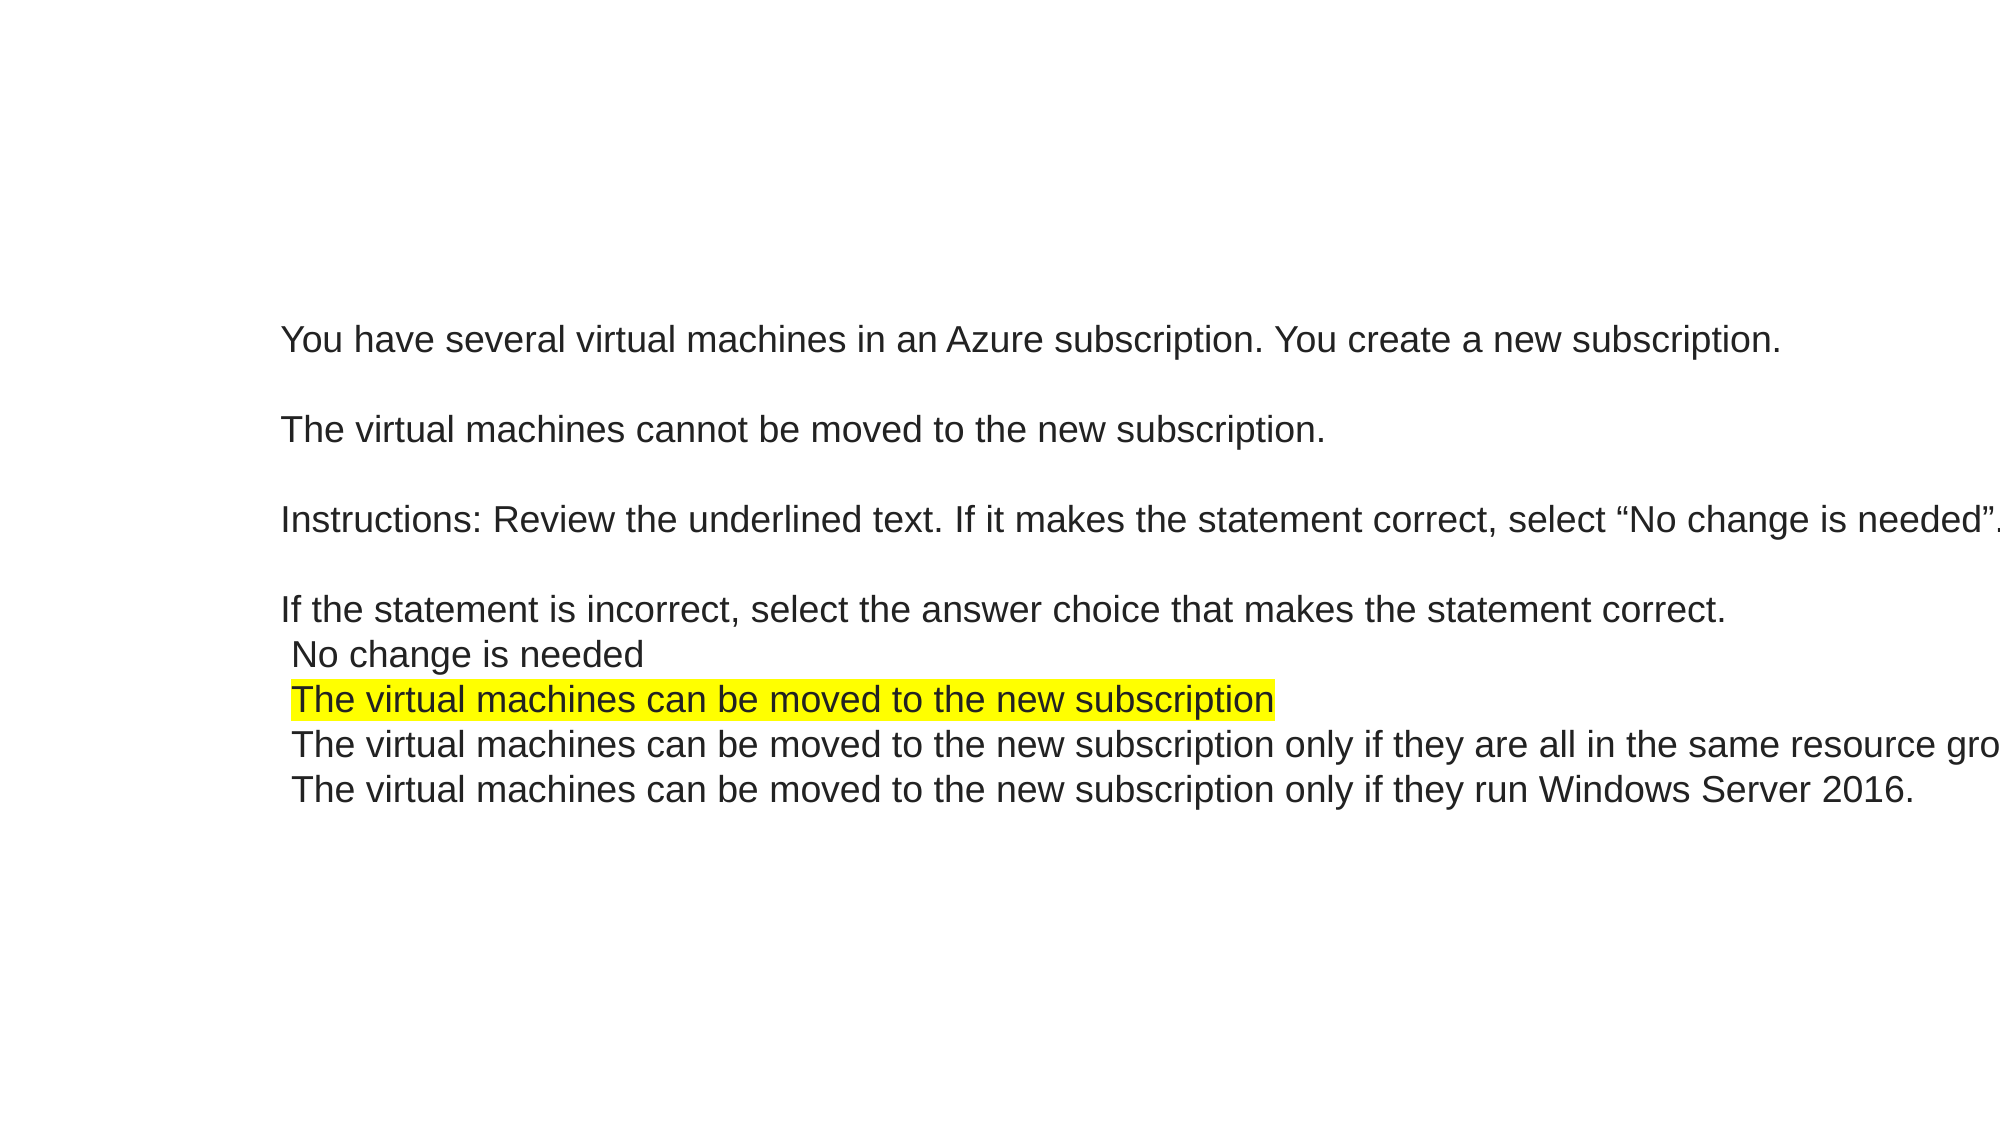

#
You have several virtual machines in an Azure subscription. You create a new subscription.
The virtual machines cannot be moved to the new subscription.
Instructions: Review the underlined text. If it makes the statement correct, select “No change is needed”.
If the statement is incorrect, select the answer choice that makes the statement correct.
 No change is needed
 The virtual machines can be moved to the new subscription
 The virtual machines can be moved to the new subscription only if they are all in the same resource group
 The virtual machines can be moved to the new subscription only if they run Windows Server 2016.